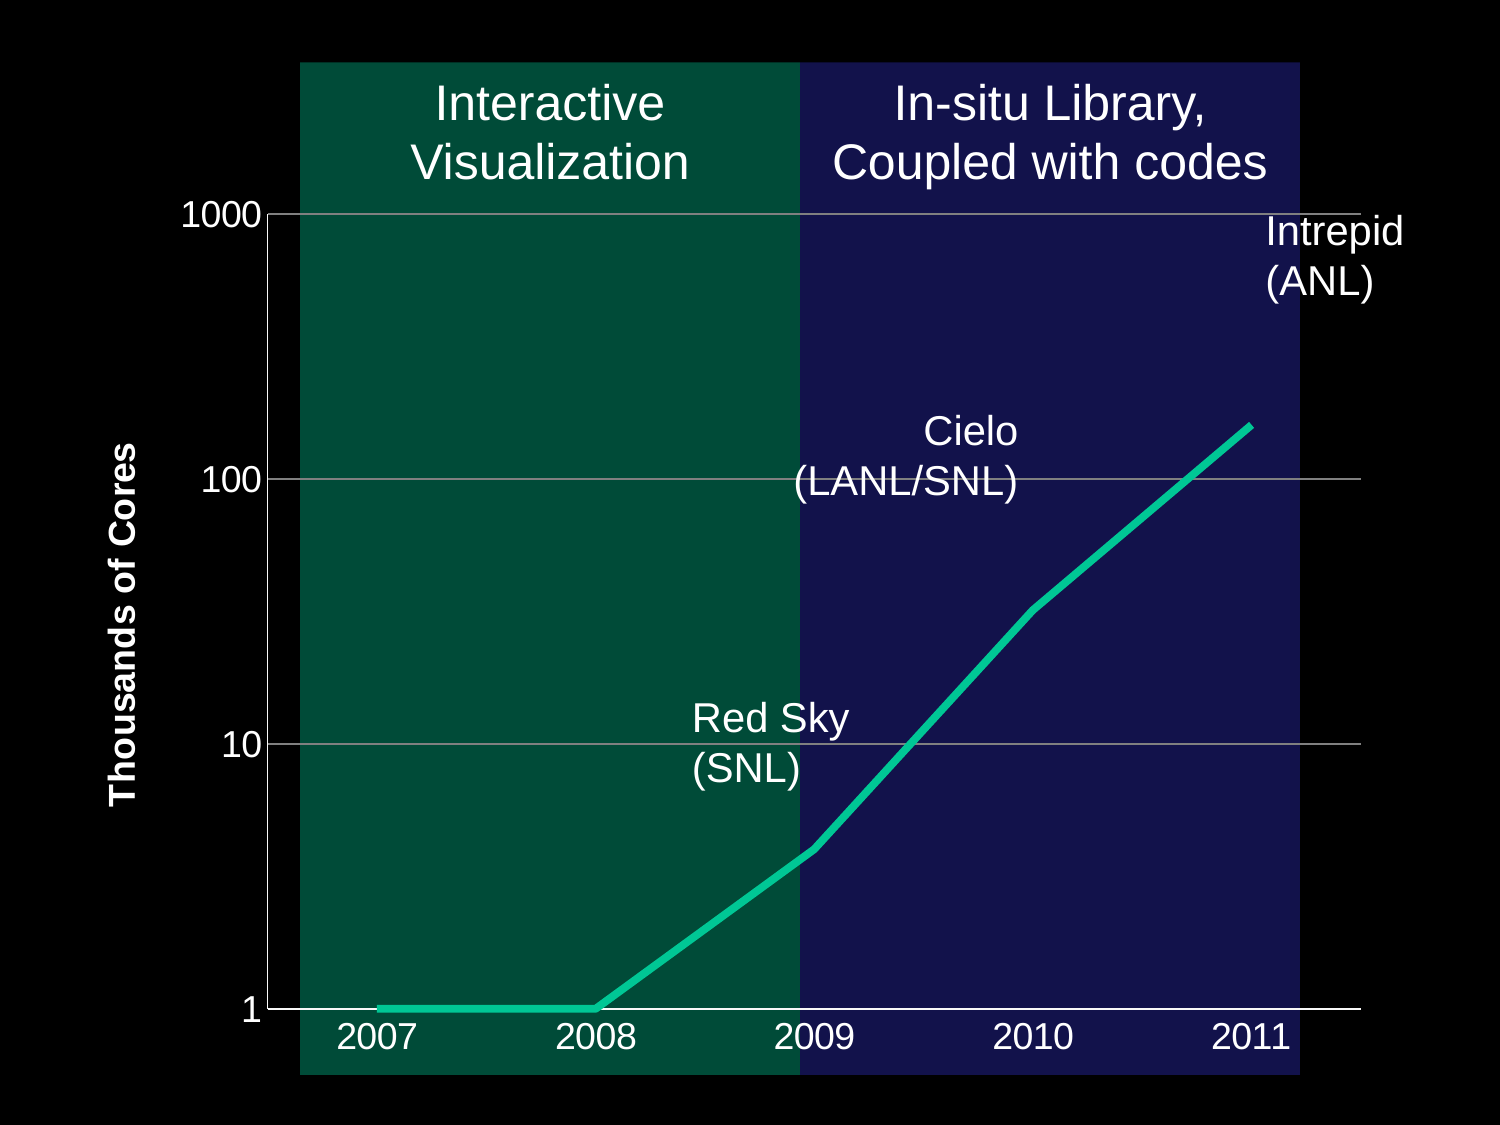

Interactive Visualization
In-situ Library, Coupled with codes

### Chart

| Category | Series 1 |
|---|---|
| 2007.0 | 1.0 |
| 2008.0 | 1.0 |
| 2009.0 | 4.0 |
| 2010.0 | 32.0 |
| 2011.0 | 160.0 |
Intrepid
(ANL)
Cielo
(LANL/SNL)
Red Sky
(SNL)